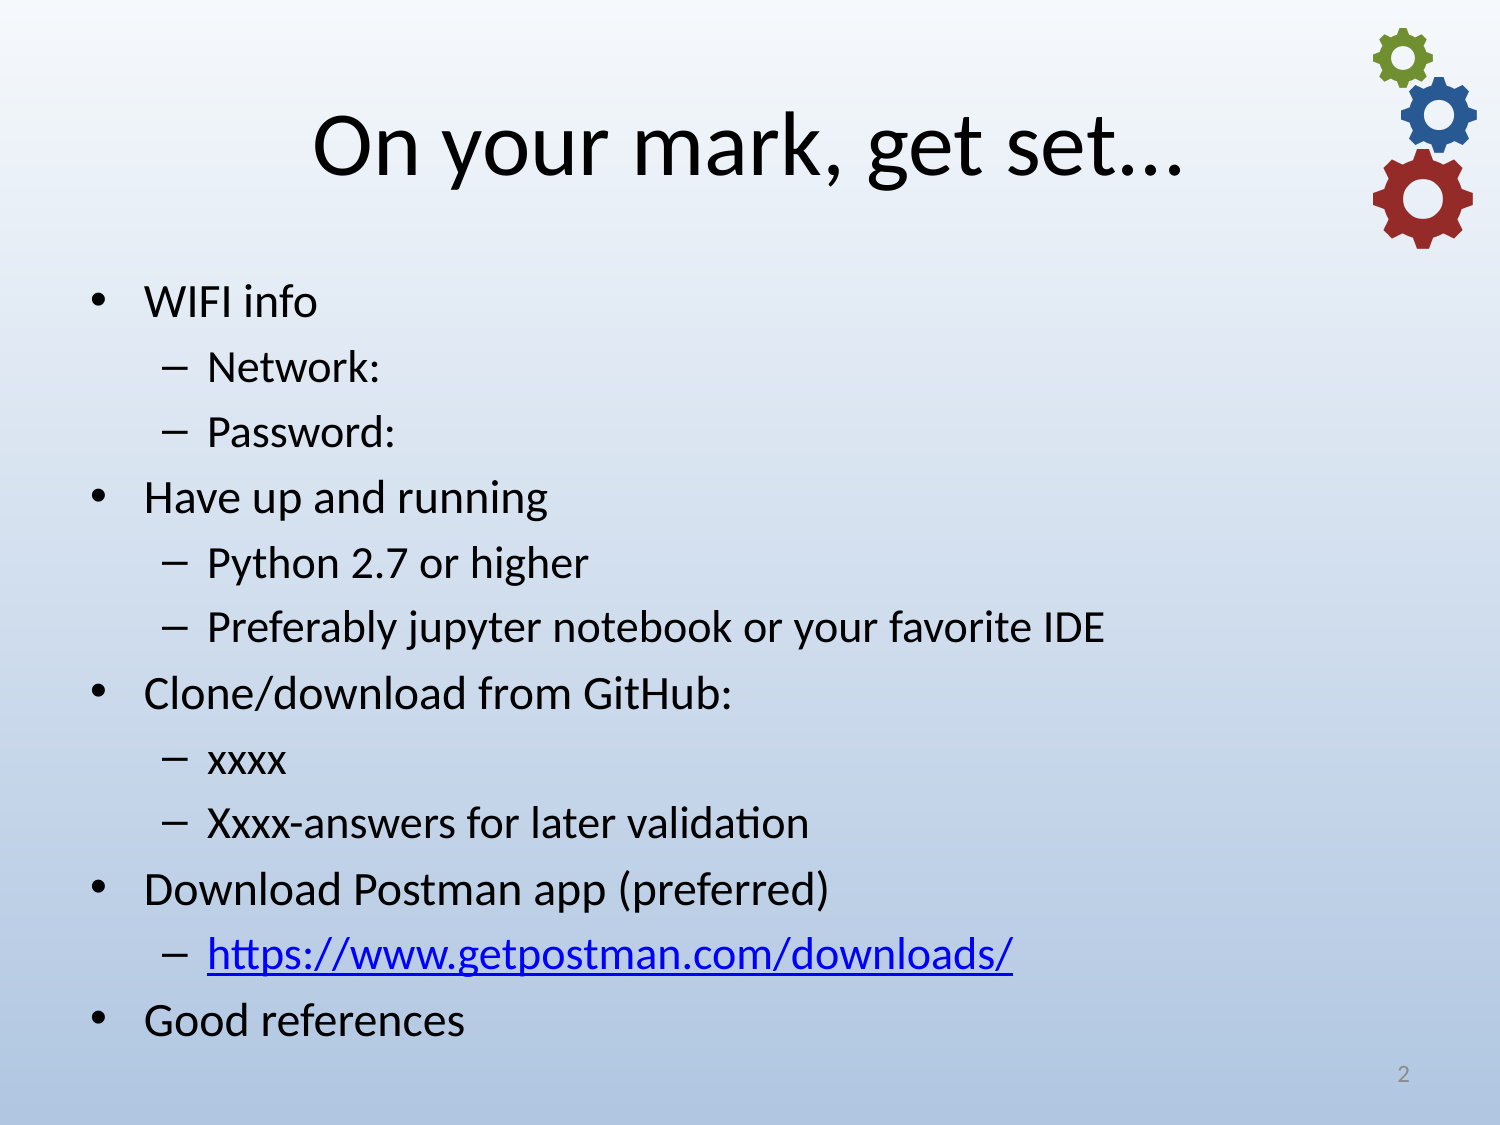

# On your mark, get set...
WIFI info
Network:
Password:
Have up and running
Python 2.7 or higher
Preferably jupyter notebook or your favorite IDE
Clone/download from GitHub:
xxxx
Xxxx-answers for later validation
Download Postman app (preferred)
https://www.getpostman.com/downloads/
Good references

2